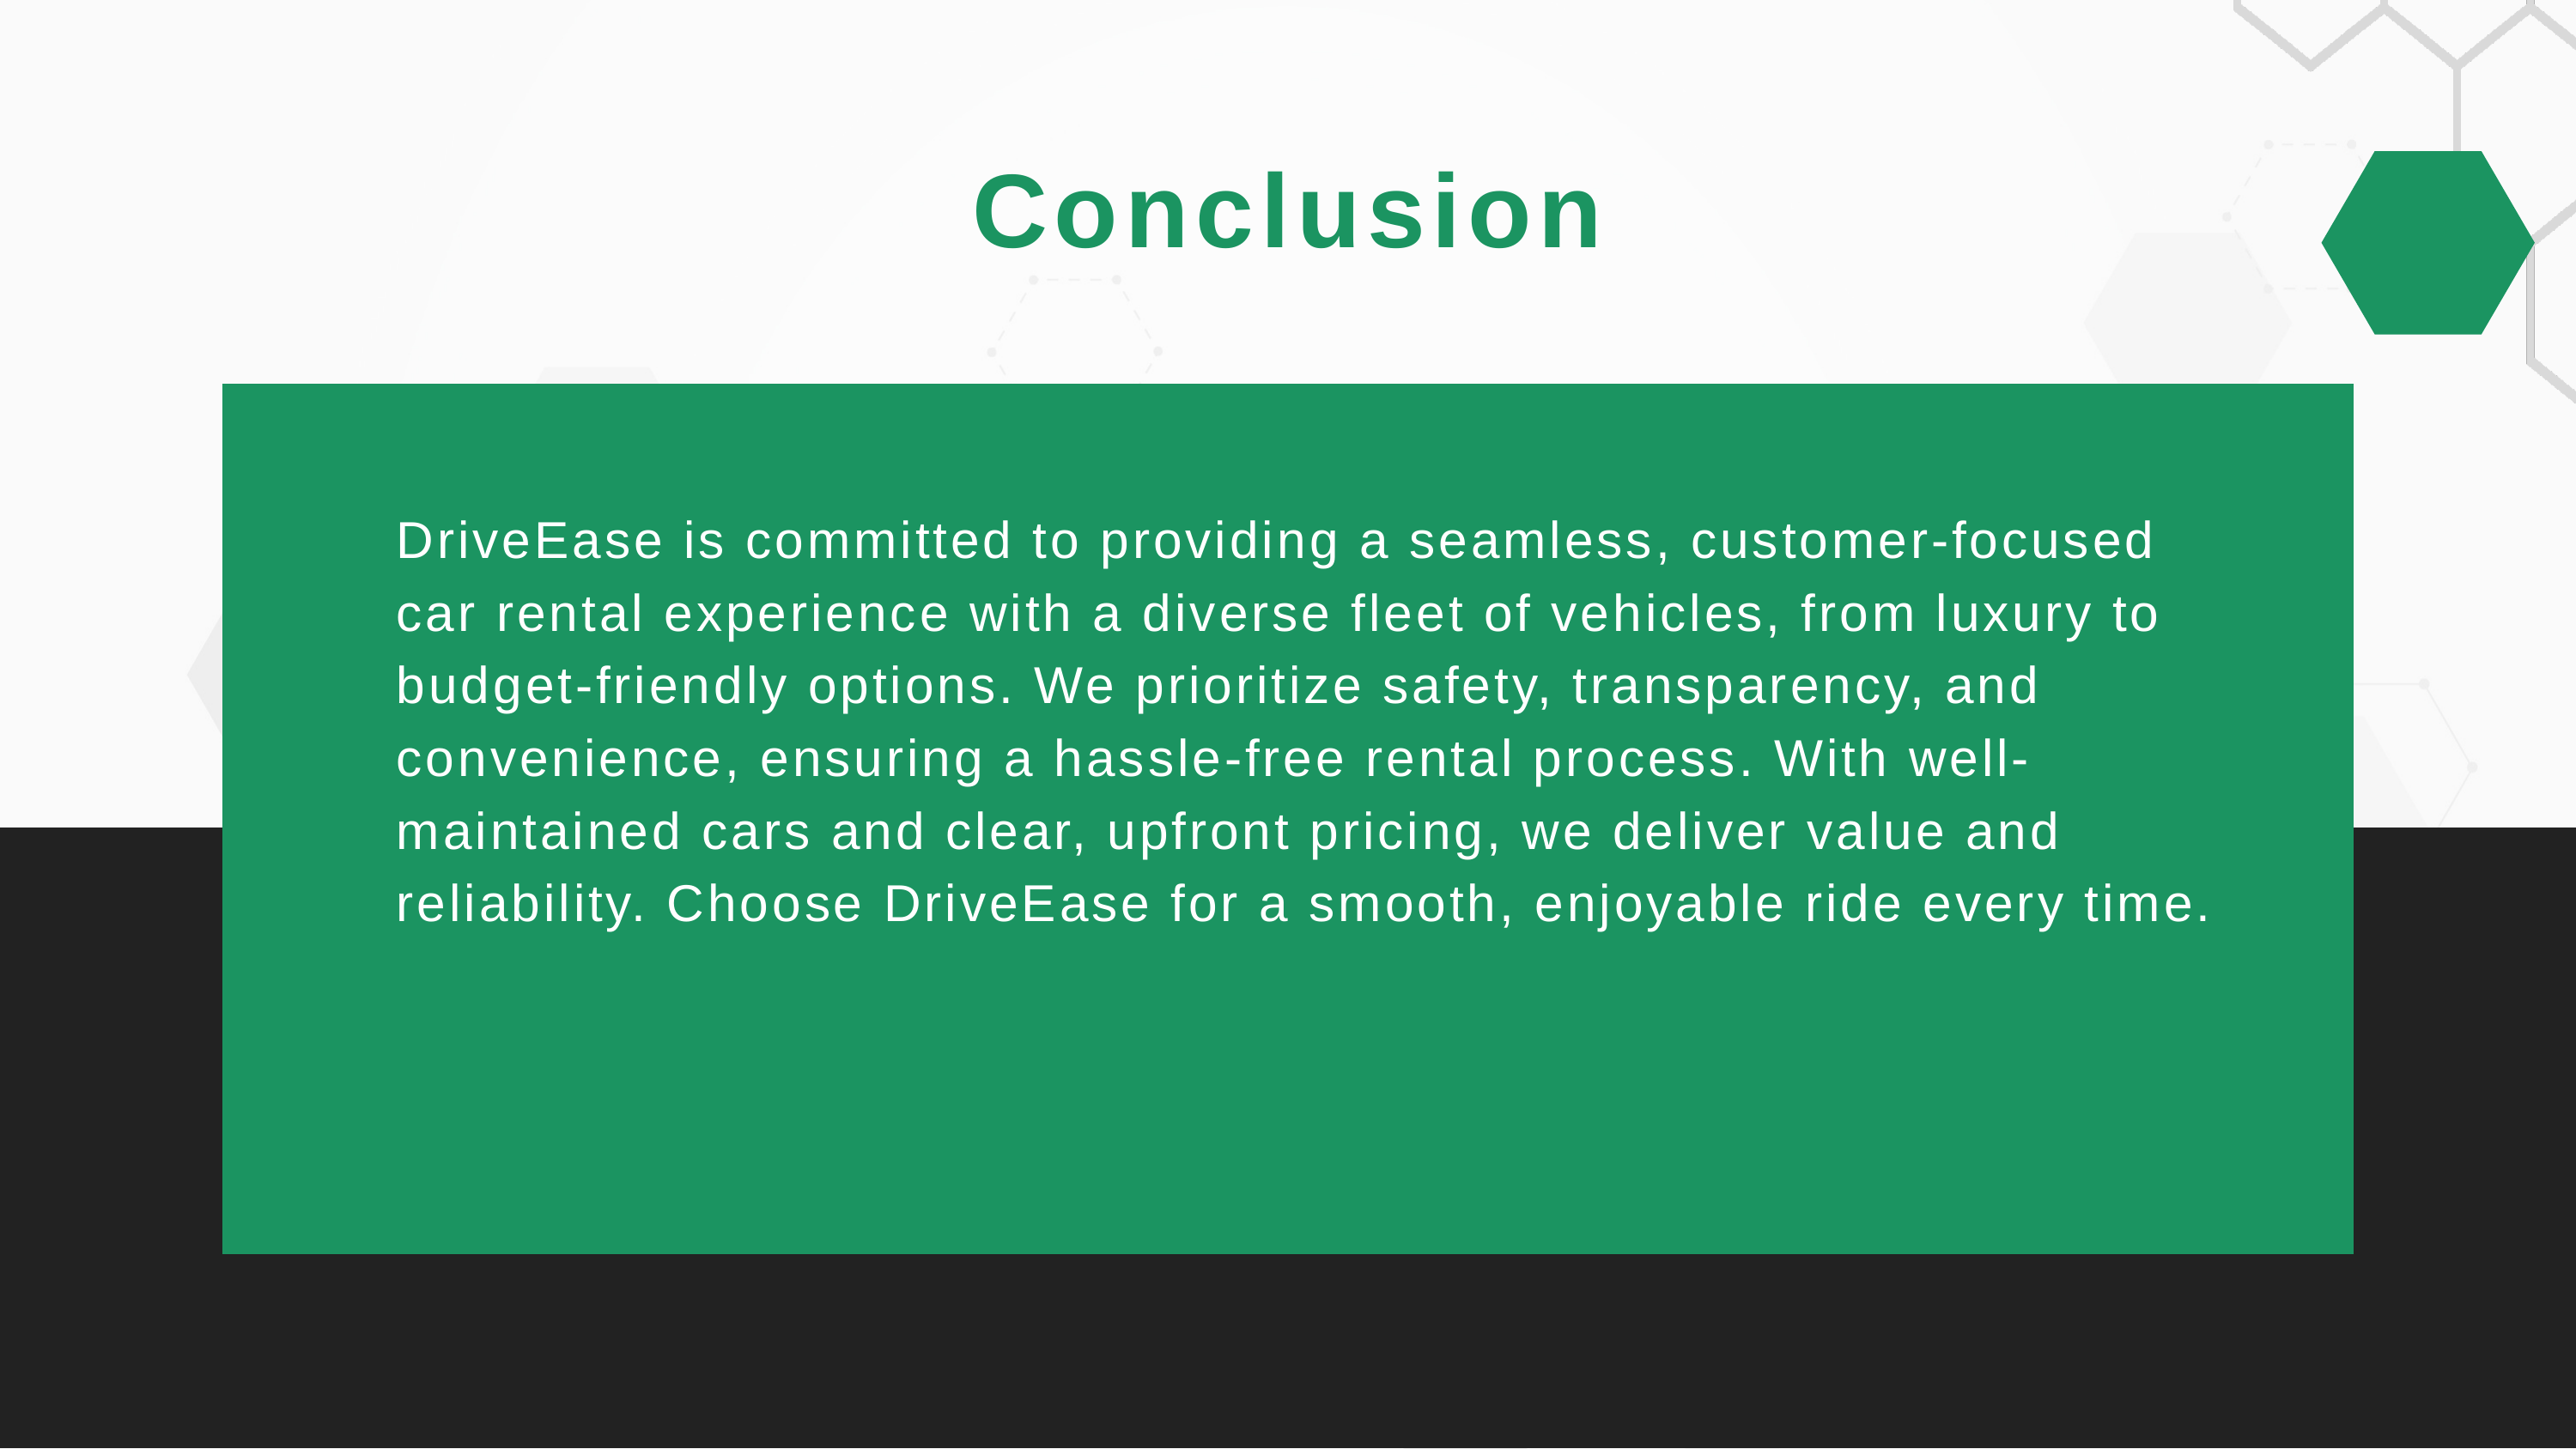

Conclusion

DriveEase is committed to providing a seamless, customer-focused car rental experience with a diverse fleet of vehicles, from luxury to budget-friendly options. We prioritize safety, transparency, and convenience, ensuring a hassle-free rental process. With well-maintained cars and clear, upfront pricing, we deliver value and reliability. Choose DriveEase for a smooth, enjoyable ride every time.